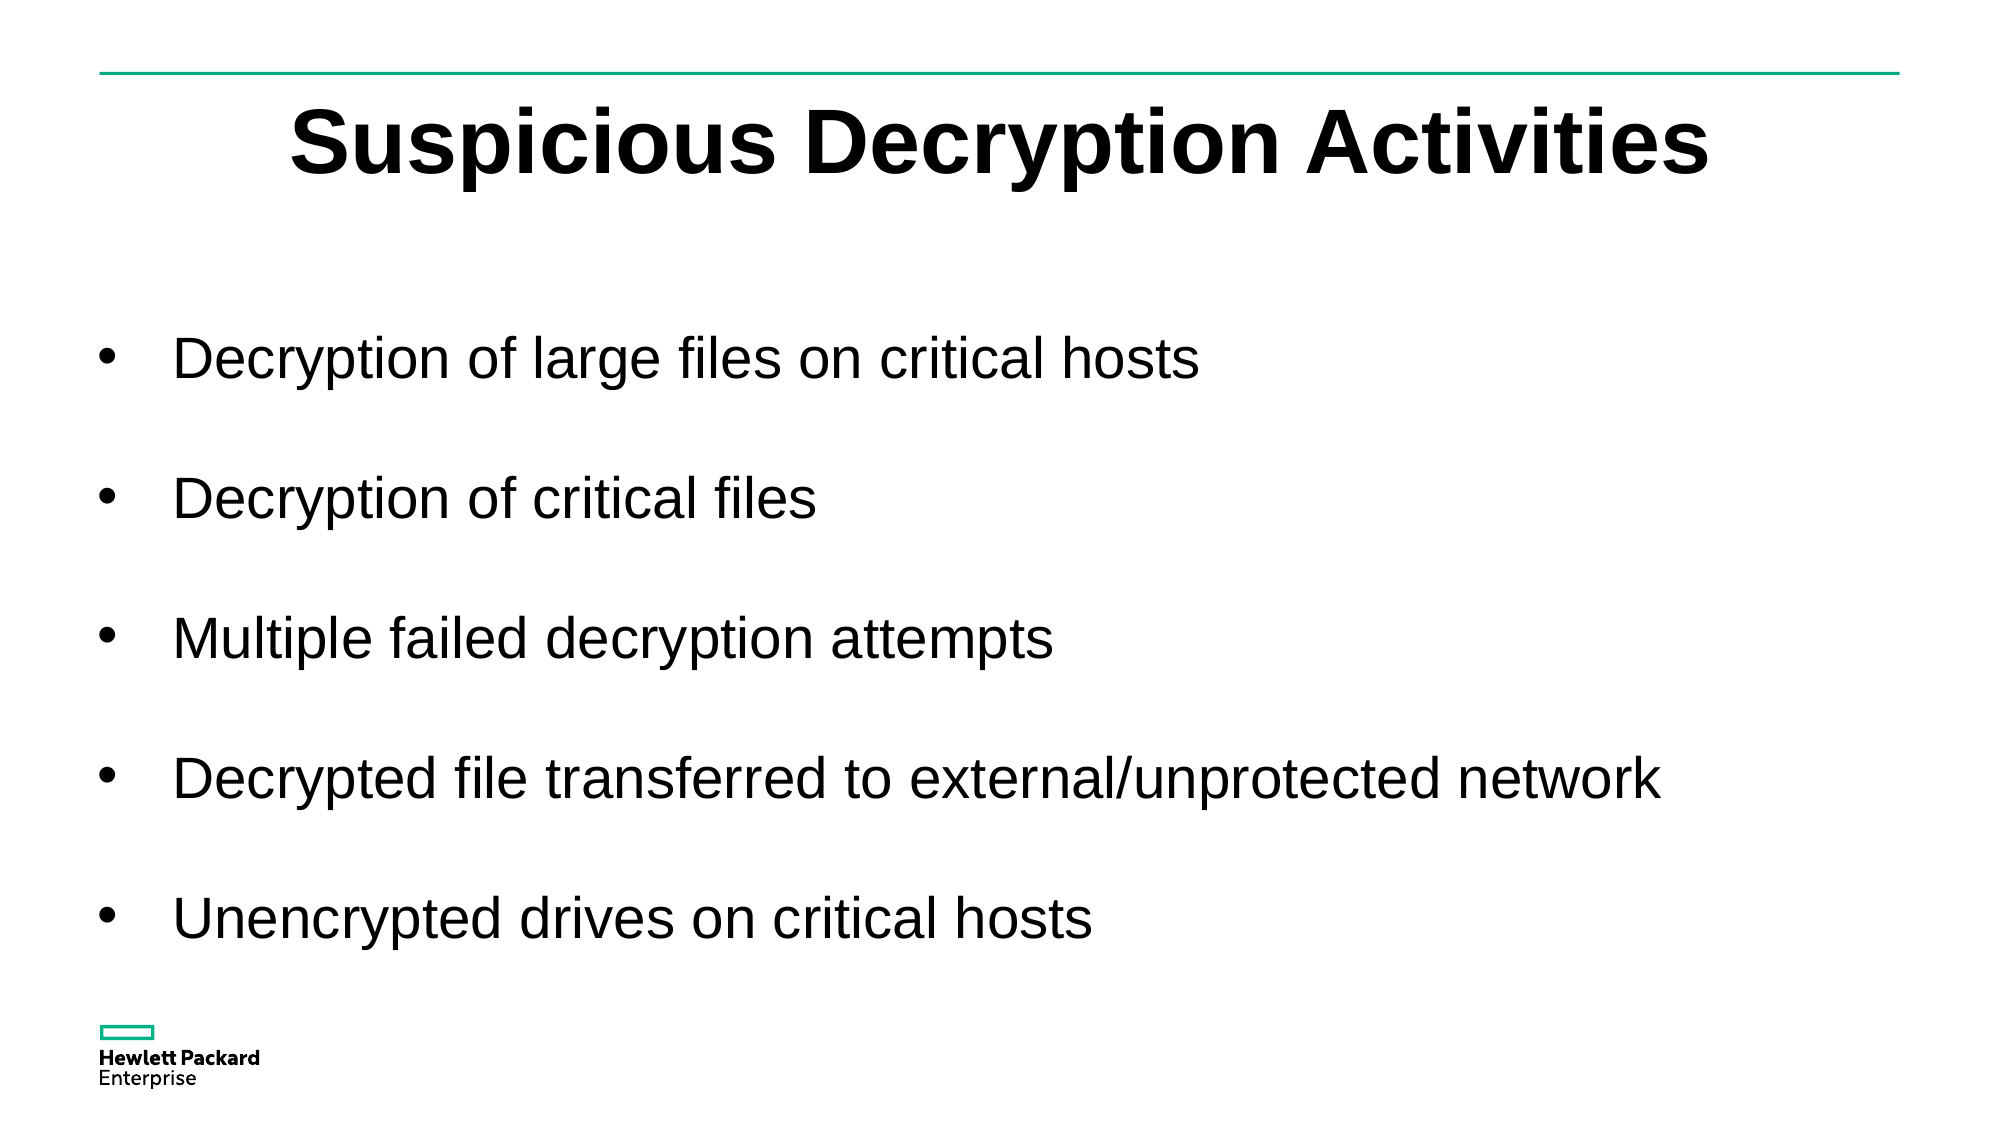

Suspicious Decryption Activities
Decryption of large files on critical hosts

Decryption of critical files

Multiple failed decryption attempts

Decrypted file transferred to external/unprotected network

Unencrypted drives on critical hosts